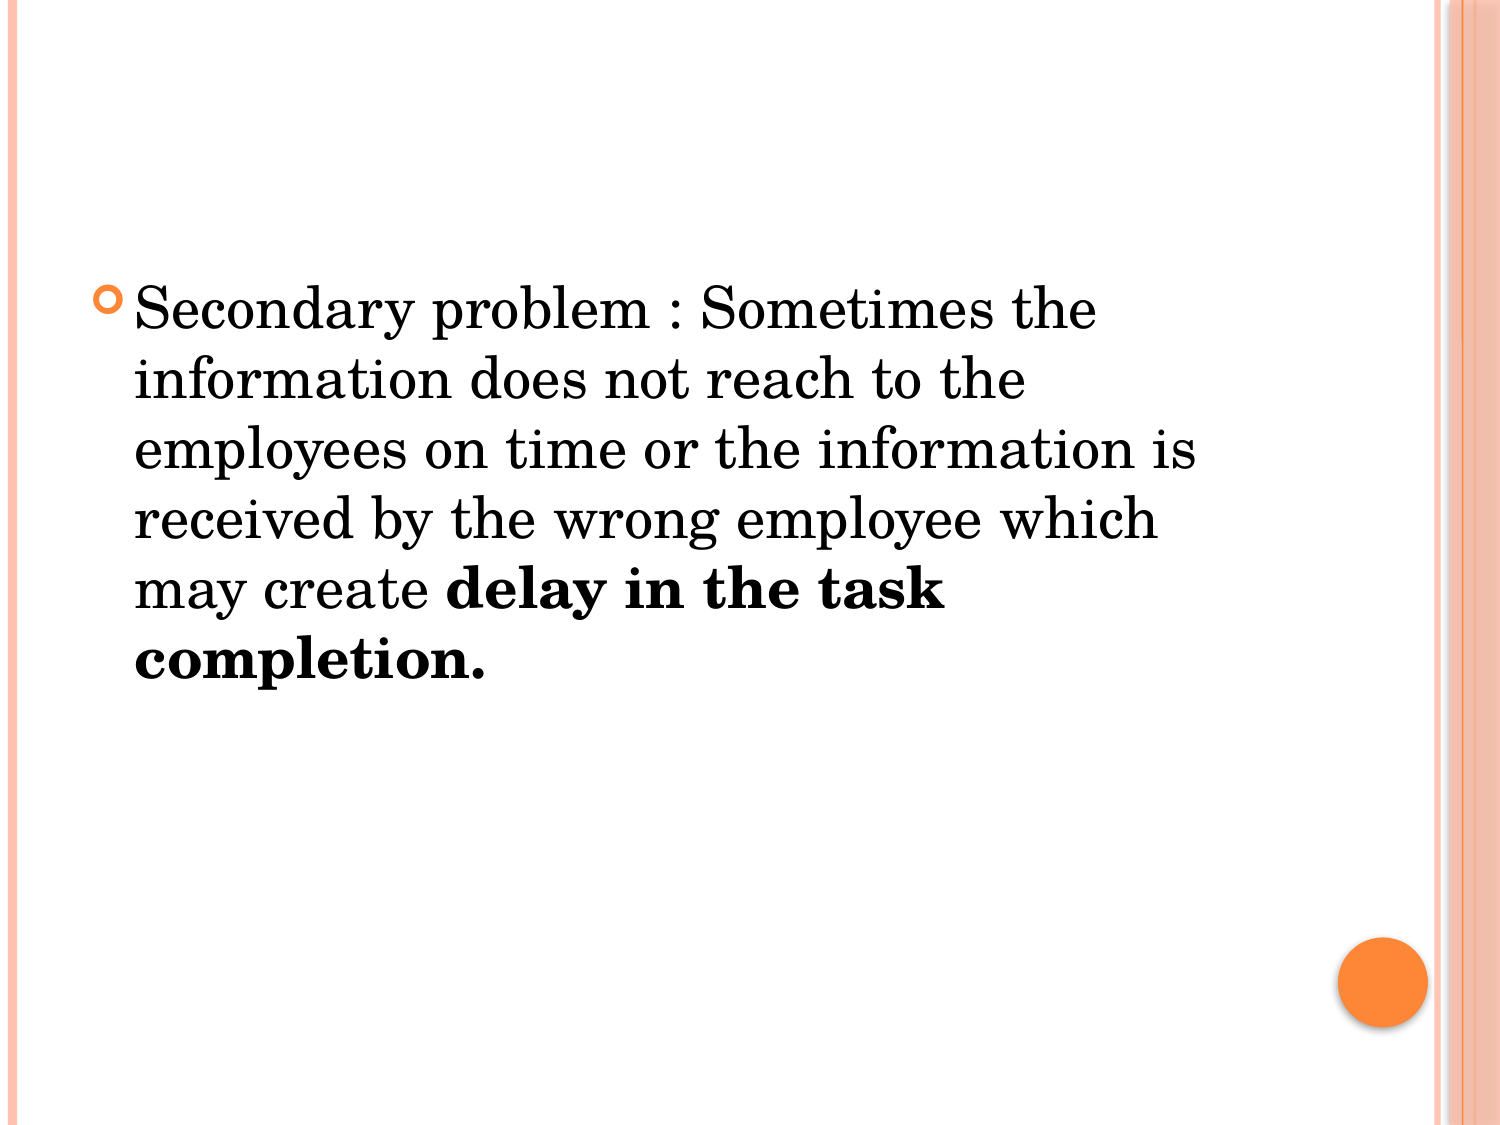

Secondary problem : Sometimes the information does not reach to the employees on time or the information is received by the wrong employee which may create delay in the task completion.